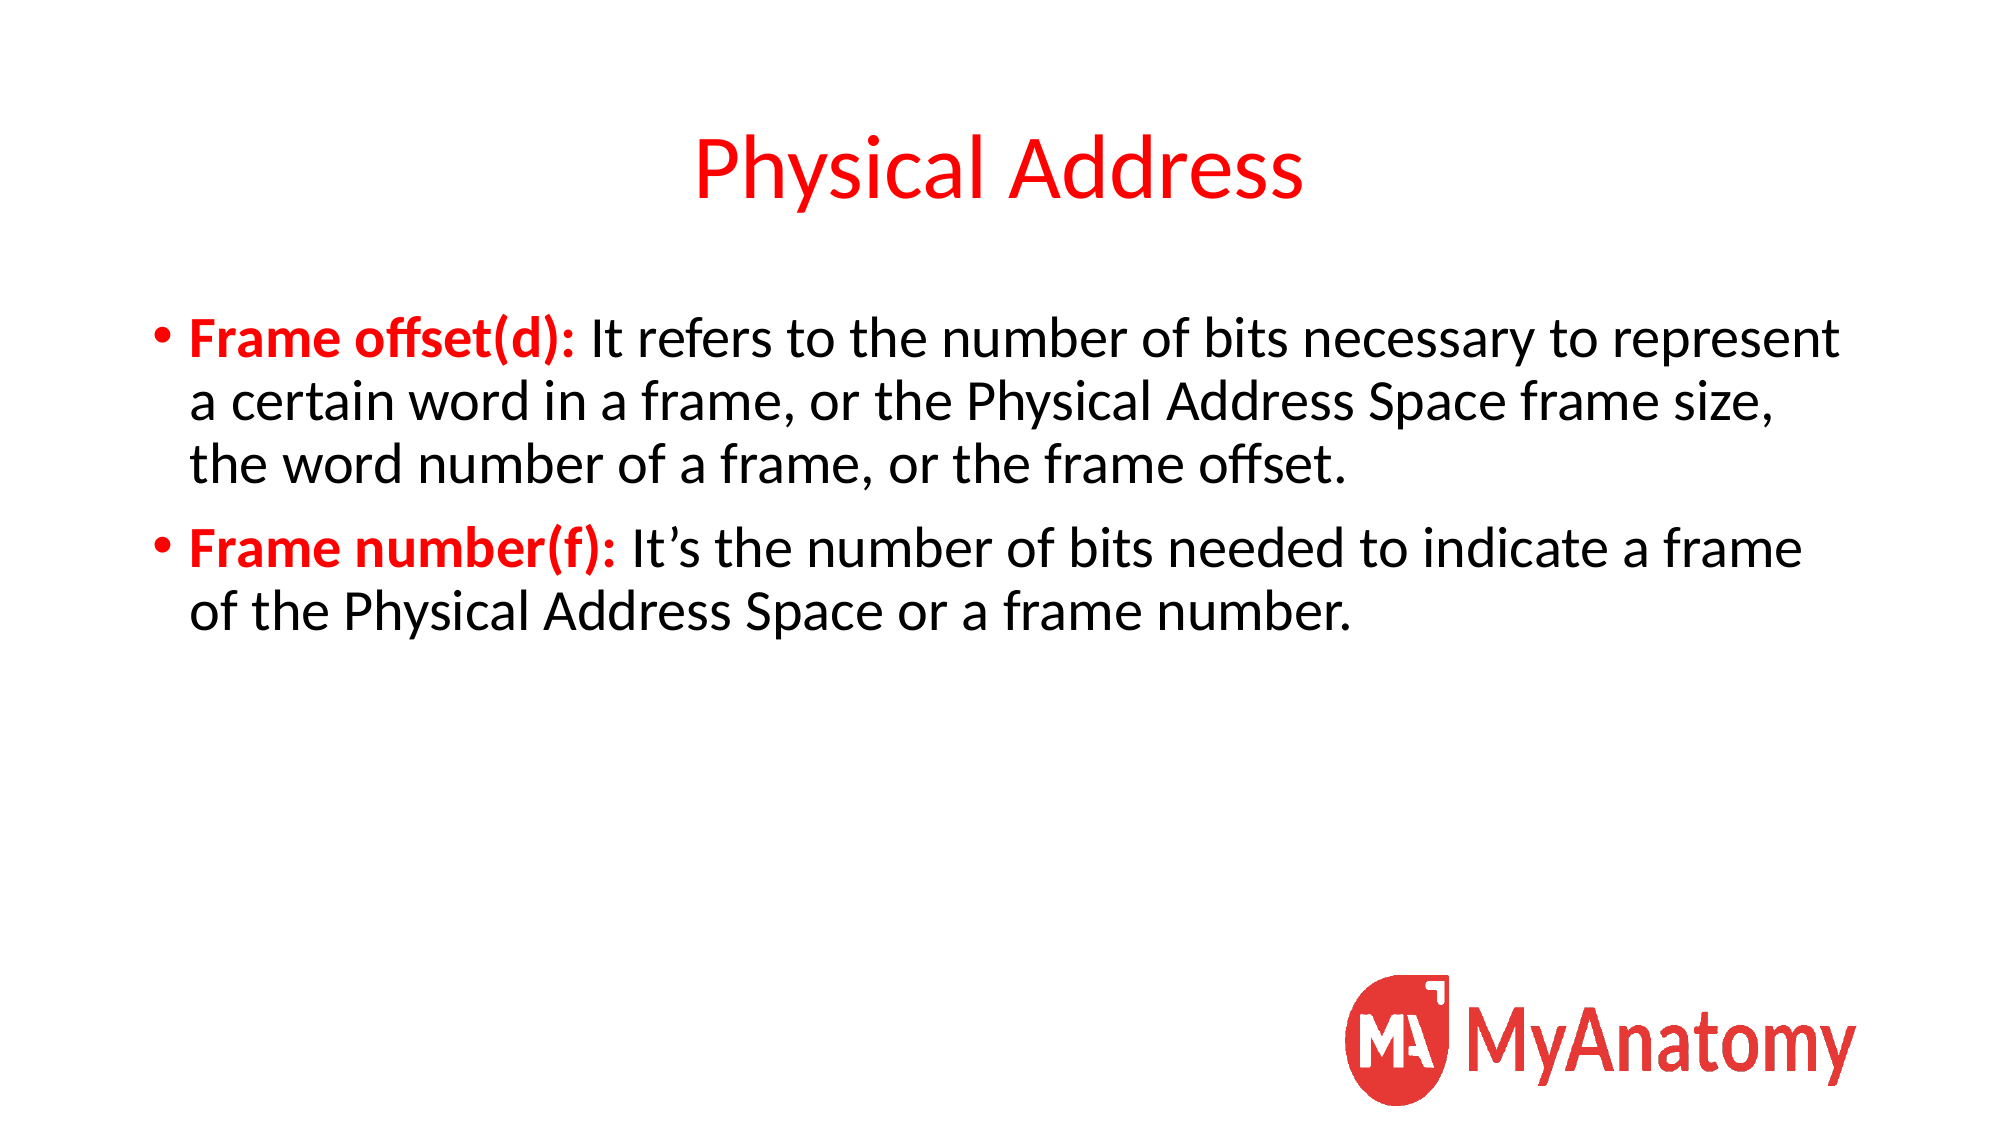

# Physical Address
Frame offset(d): It refers to the number of bits necessary to represent a certain word in a frame, or the Physical Address Space frame size, the word number of a frame, or the frame offset.
Frame number(f): It’s the number of bits needed to indicate a frame of the Physical Address Space or a frame number.